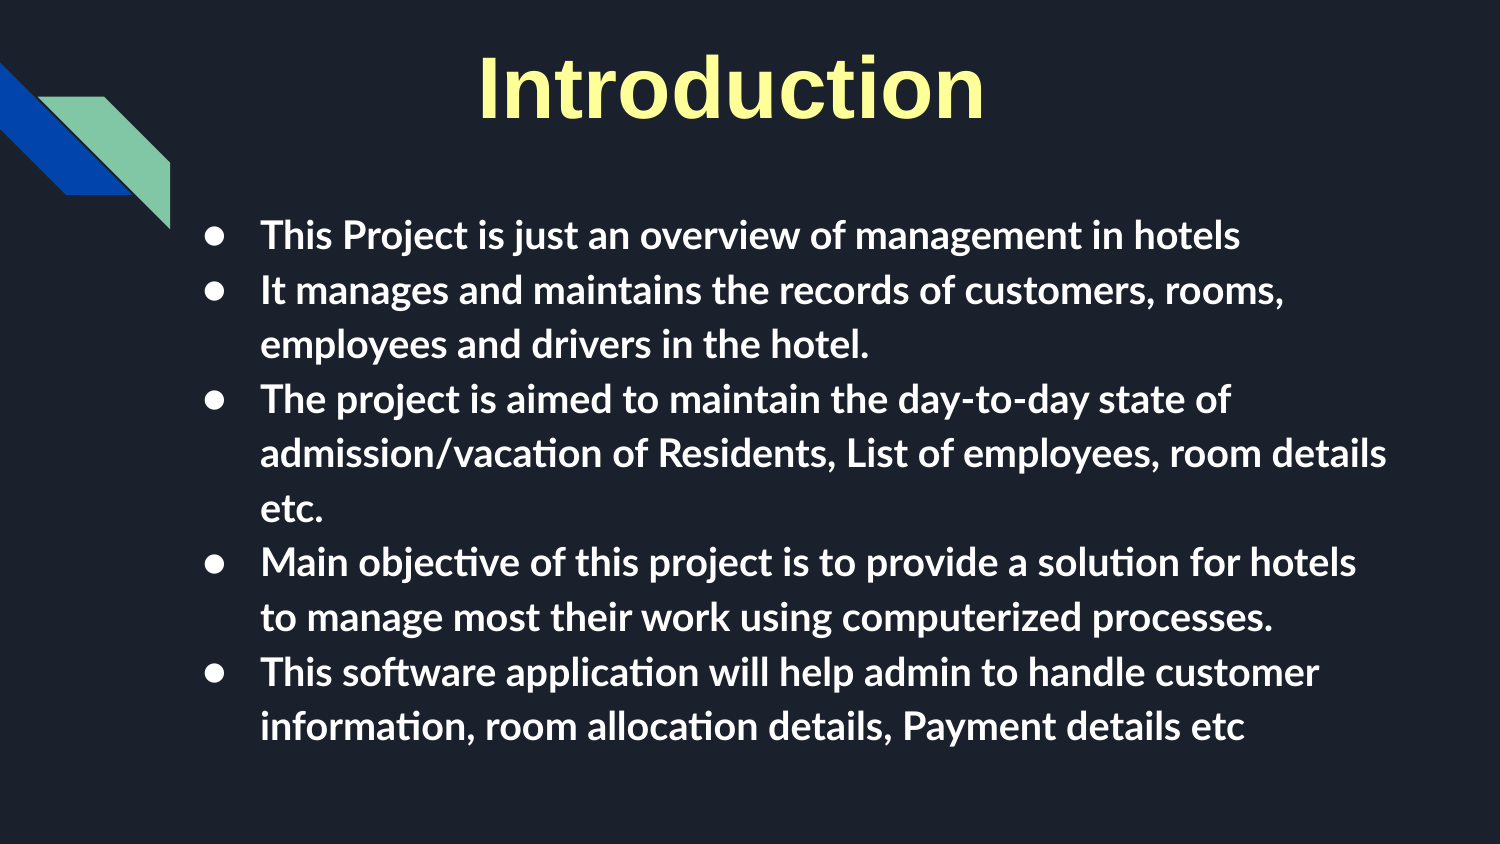

Introduction
This Project is just an overview of management in hotels
It manages and maintains the records of customers, rooms, employees and drivers in the hotel.
The project is aimed to maintain the day-to-day state of admission/vacation of Residents, List of employees, room details etc.
Main objective of this project is to provide a solution for hotels to manage most their work using computerized processes.
This software application will help admin to handle customer information, room allocation details, Payment details etc